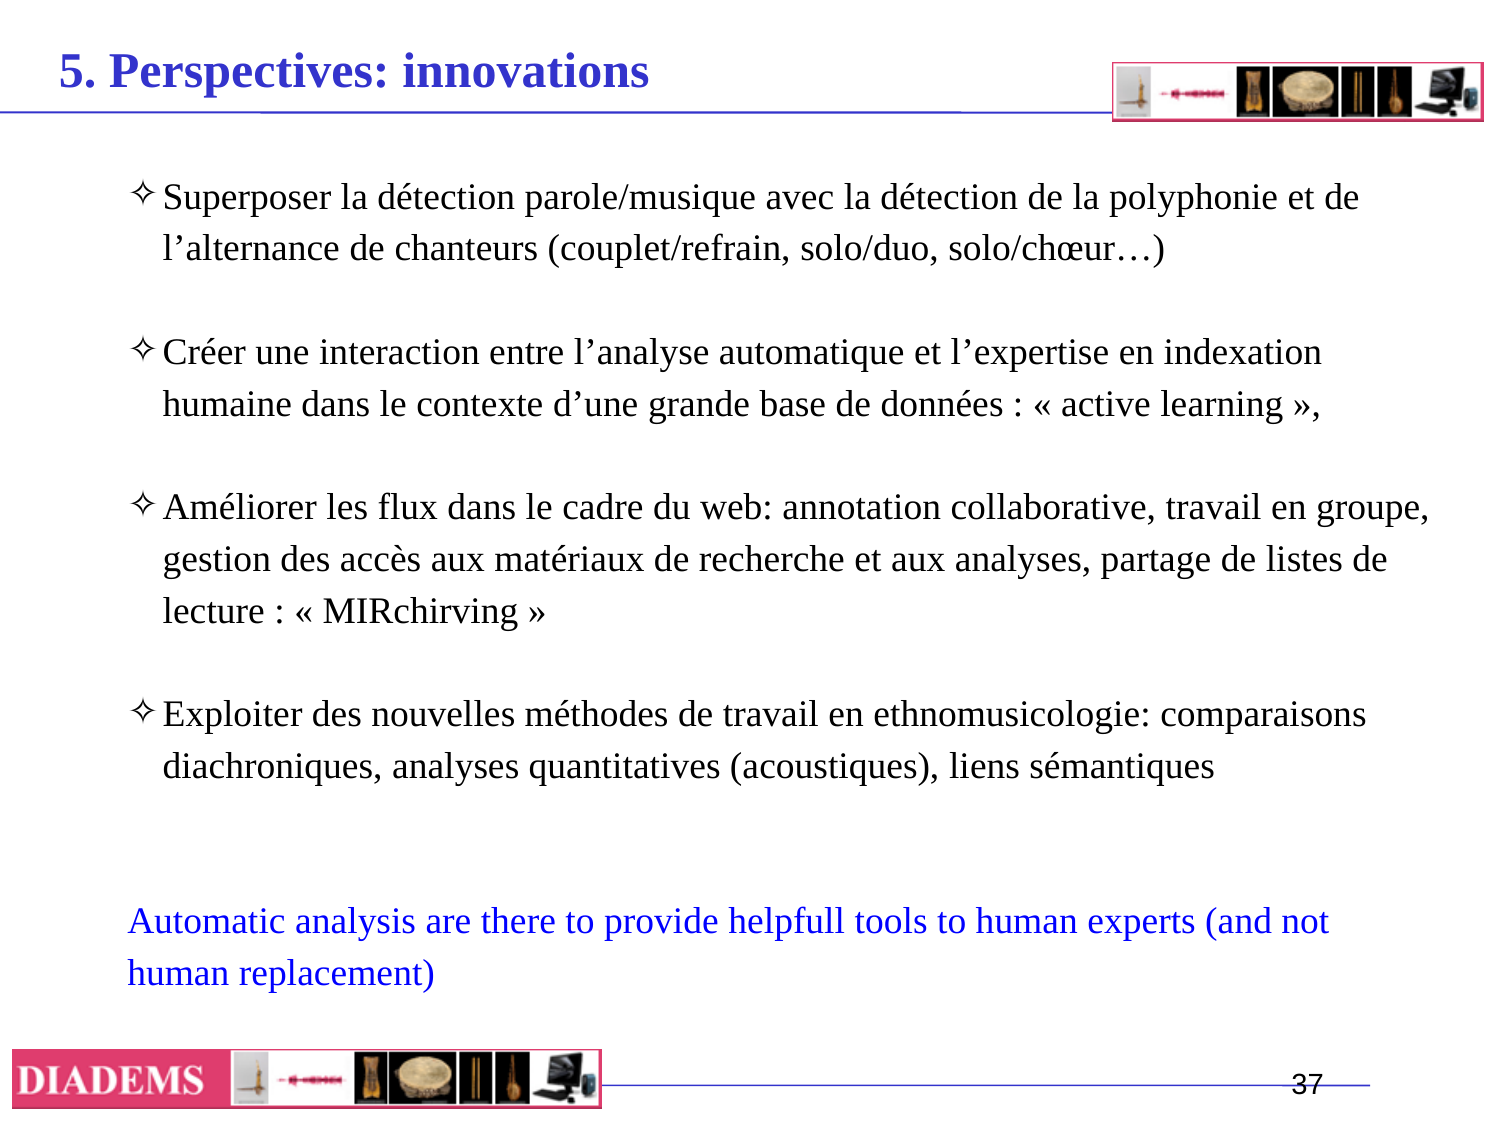

5. Perspectives: innovations
Superposer la détection parole/musique avec la détection de la polyphonie et de l’alternance de chanteurs (couplet/refrain, solo/duo, solo/chœur…)

Créer une interaction entre l’analyse automatique et l’expertise en indexation humaine dans le contexte d’une grande base de données : « active learning »,

Améliorer les flux dans le cadre du web: annotation collaborative, travail en groupe, gestion des accès aux matériaux de recherche et aux analyses, partage de listes de lecture : « MIRchirving »

Exploiter des nouvelles méthodes de travail en ethnomusicologie: comparaisons diachroniques, analyses quantitatives (acoustiques), liens sémantiques

Automatic analysis are there to provide helpfull tools to human experts (and not human replacement)
37